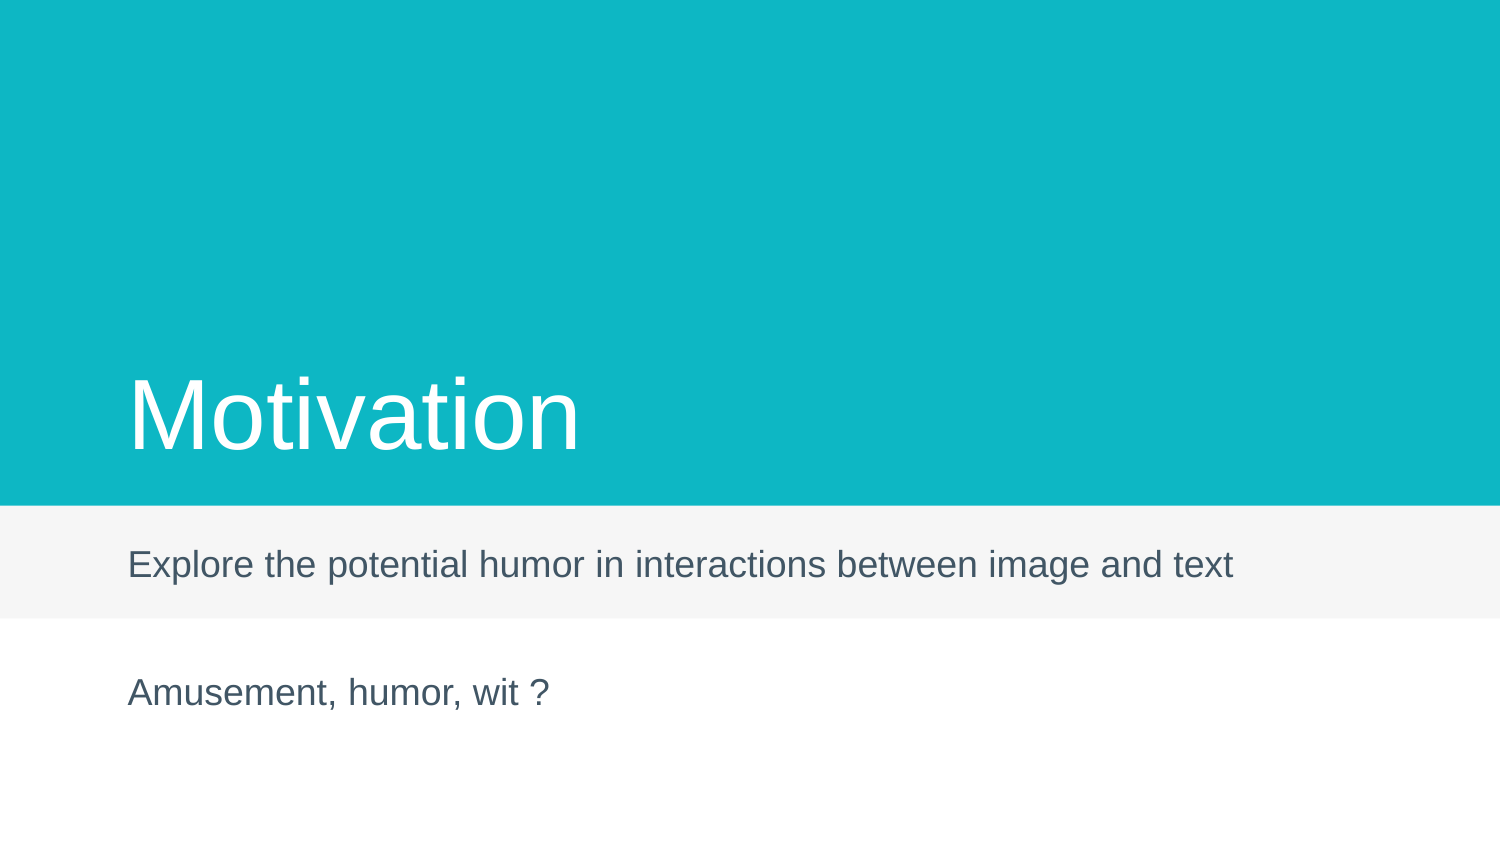

# Motivation
Explore the potential humor in interactions between image and text
57
Amusement, humor, wit ?